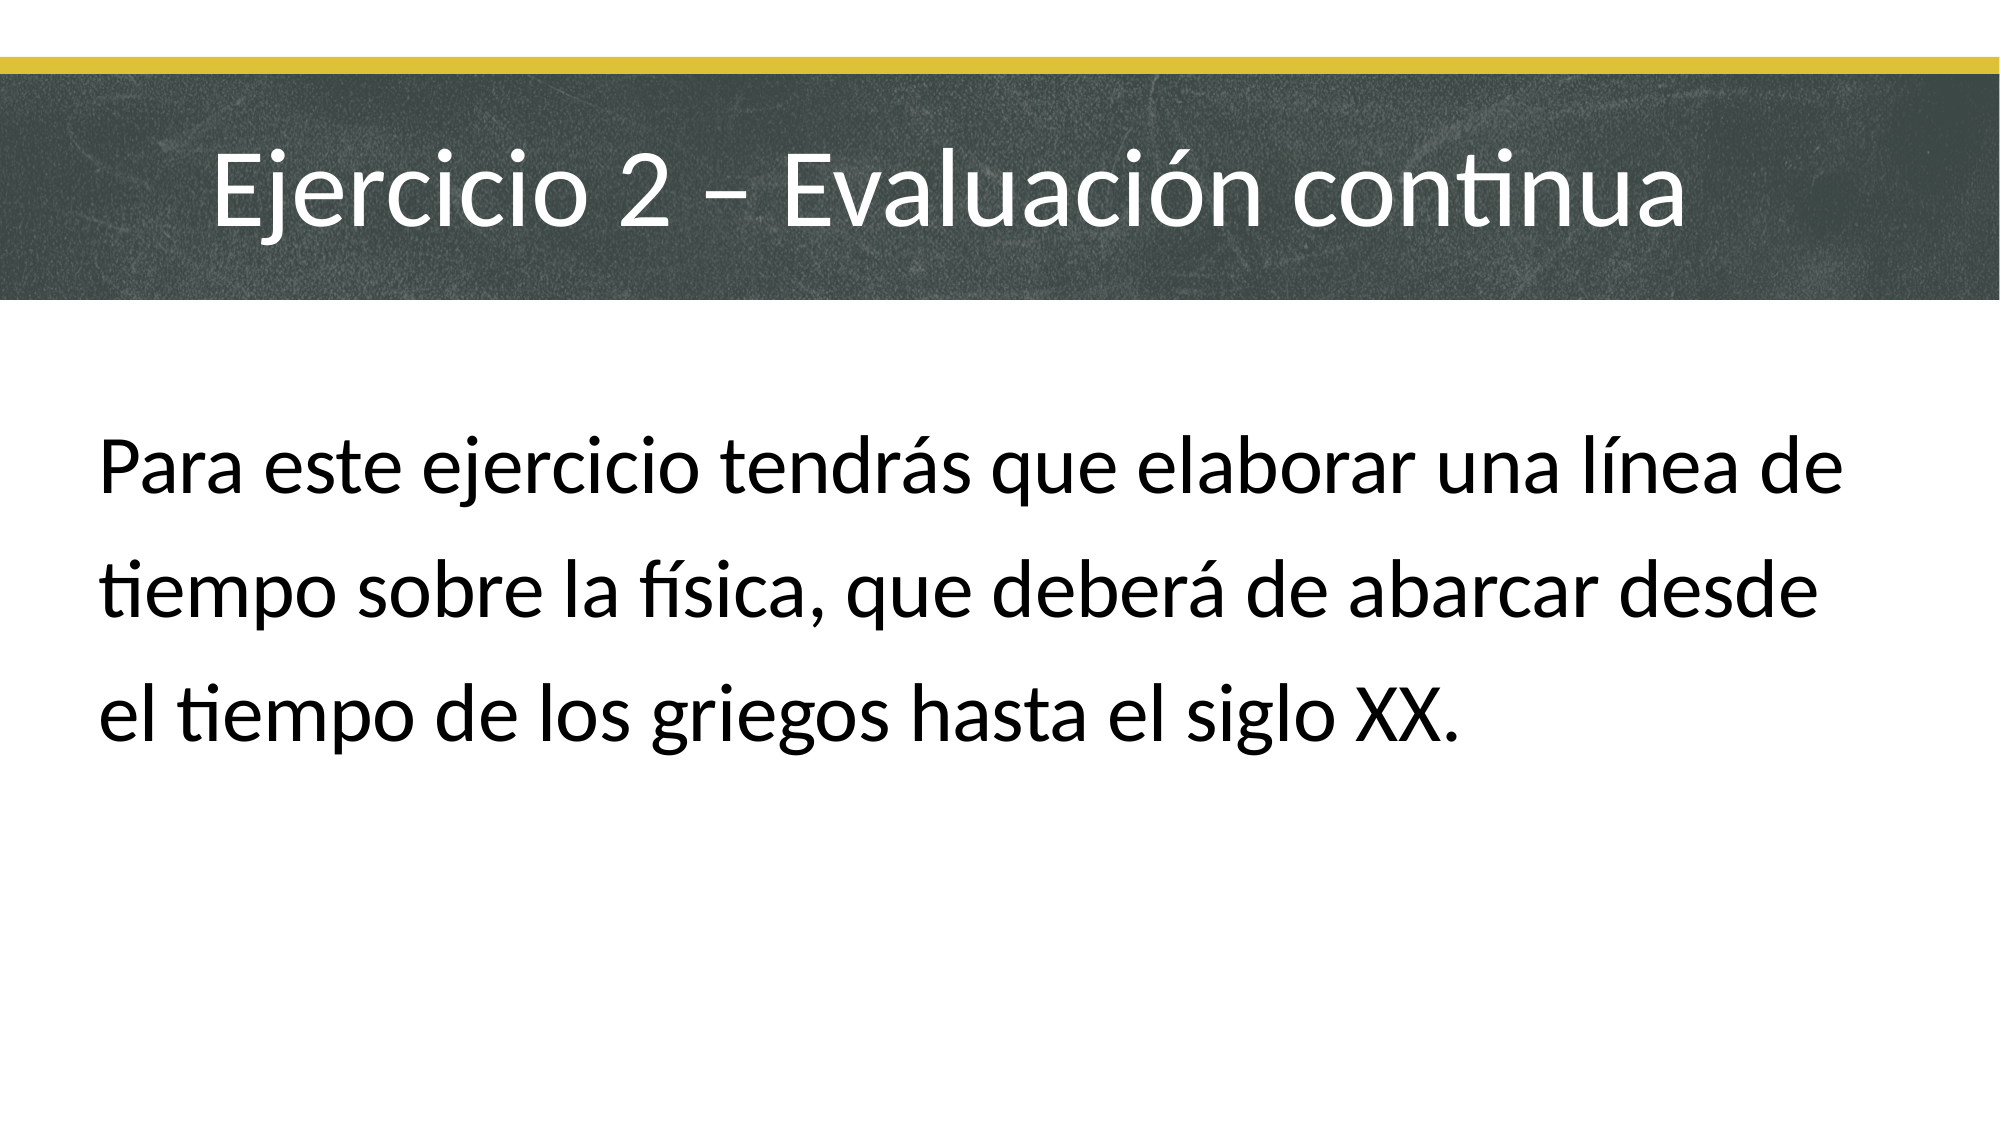

Ejercicio 2 – Evaluación continua
Para este ejercicio tendrás que elaborar una línea de tiempo sobre la física, que deberá de abarcar desde el tiempo de los griegos hasta el siglo XX.